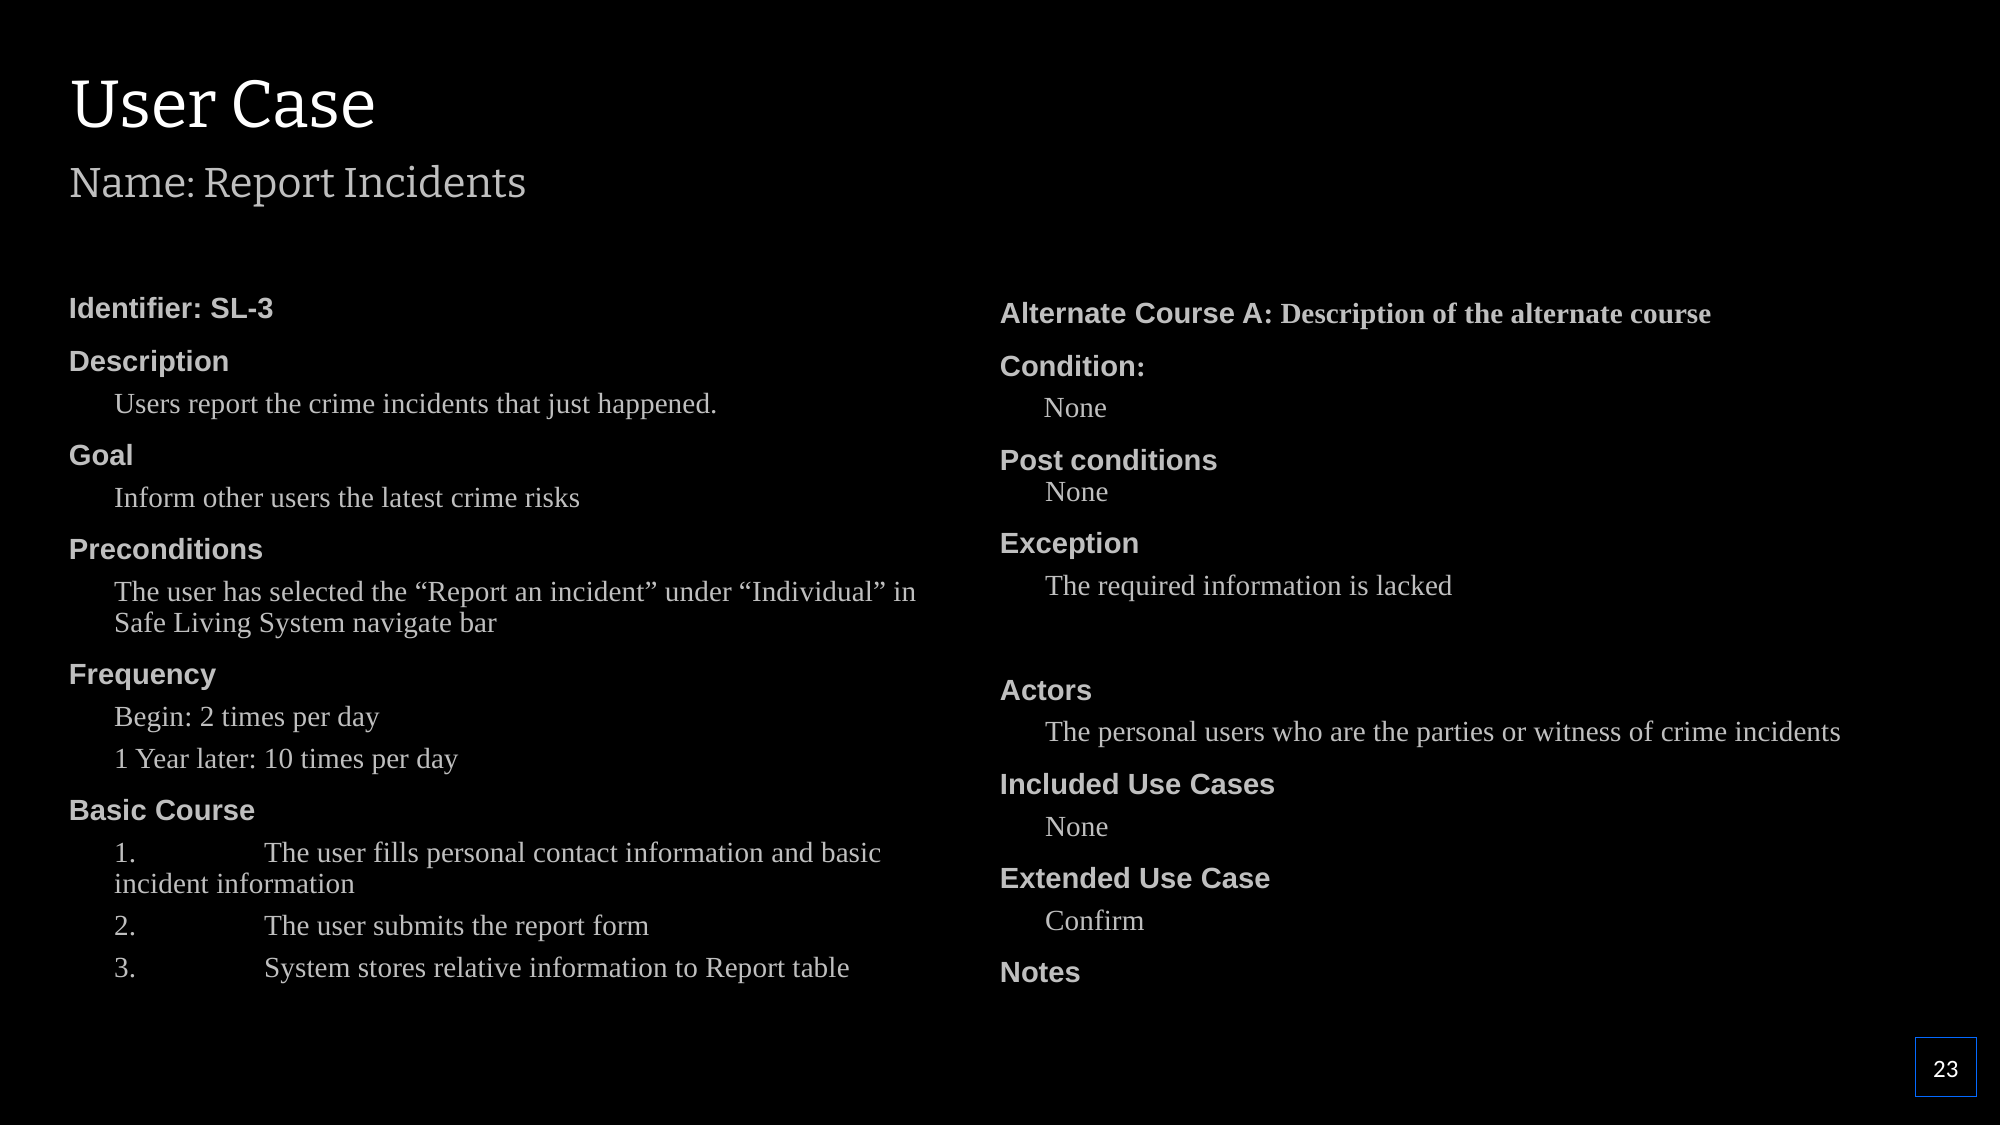

# User Case
Name: Report Incidents
Identifier: SL-3
Description
Users report the crime incidents that just happened.
Goal
Inform other users the latest crime risks
Preconditions
The user has selected the “Report an incident” under “Individual” in Safe Living System navigate bar
Frequency
Begin: 2 times per day
1 Year later: 10 times per day
Basic Course
1.	The user fills personal contact information and basic incident information
2.	The user submits the report form
3.	System stores relative information to Report table
Alternate Course A: Description of the alternate course
Condition:
None
Post conditions
None
Exception
The required information is lacked

Actors
The personal users who are the parties or witness of crime incidents
Included Use Cases
None
Extended Use Case
Confirm
Notes

23